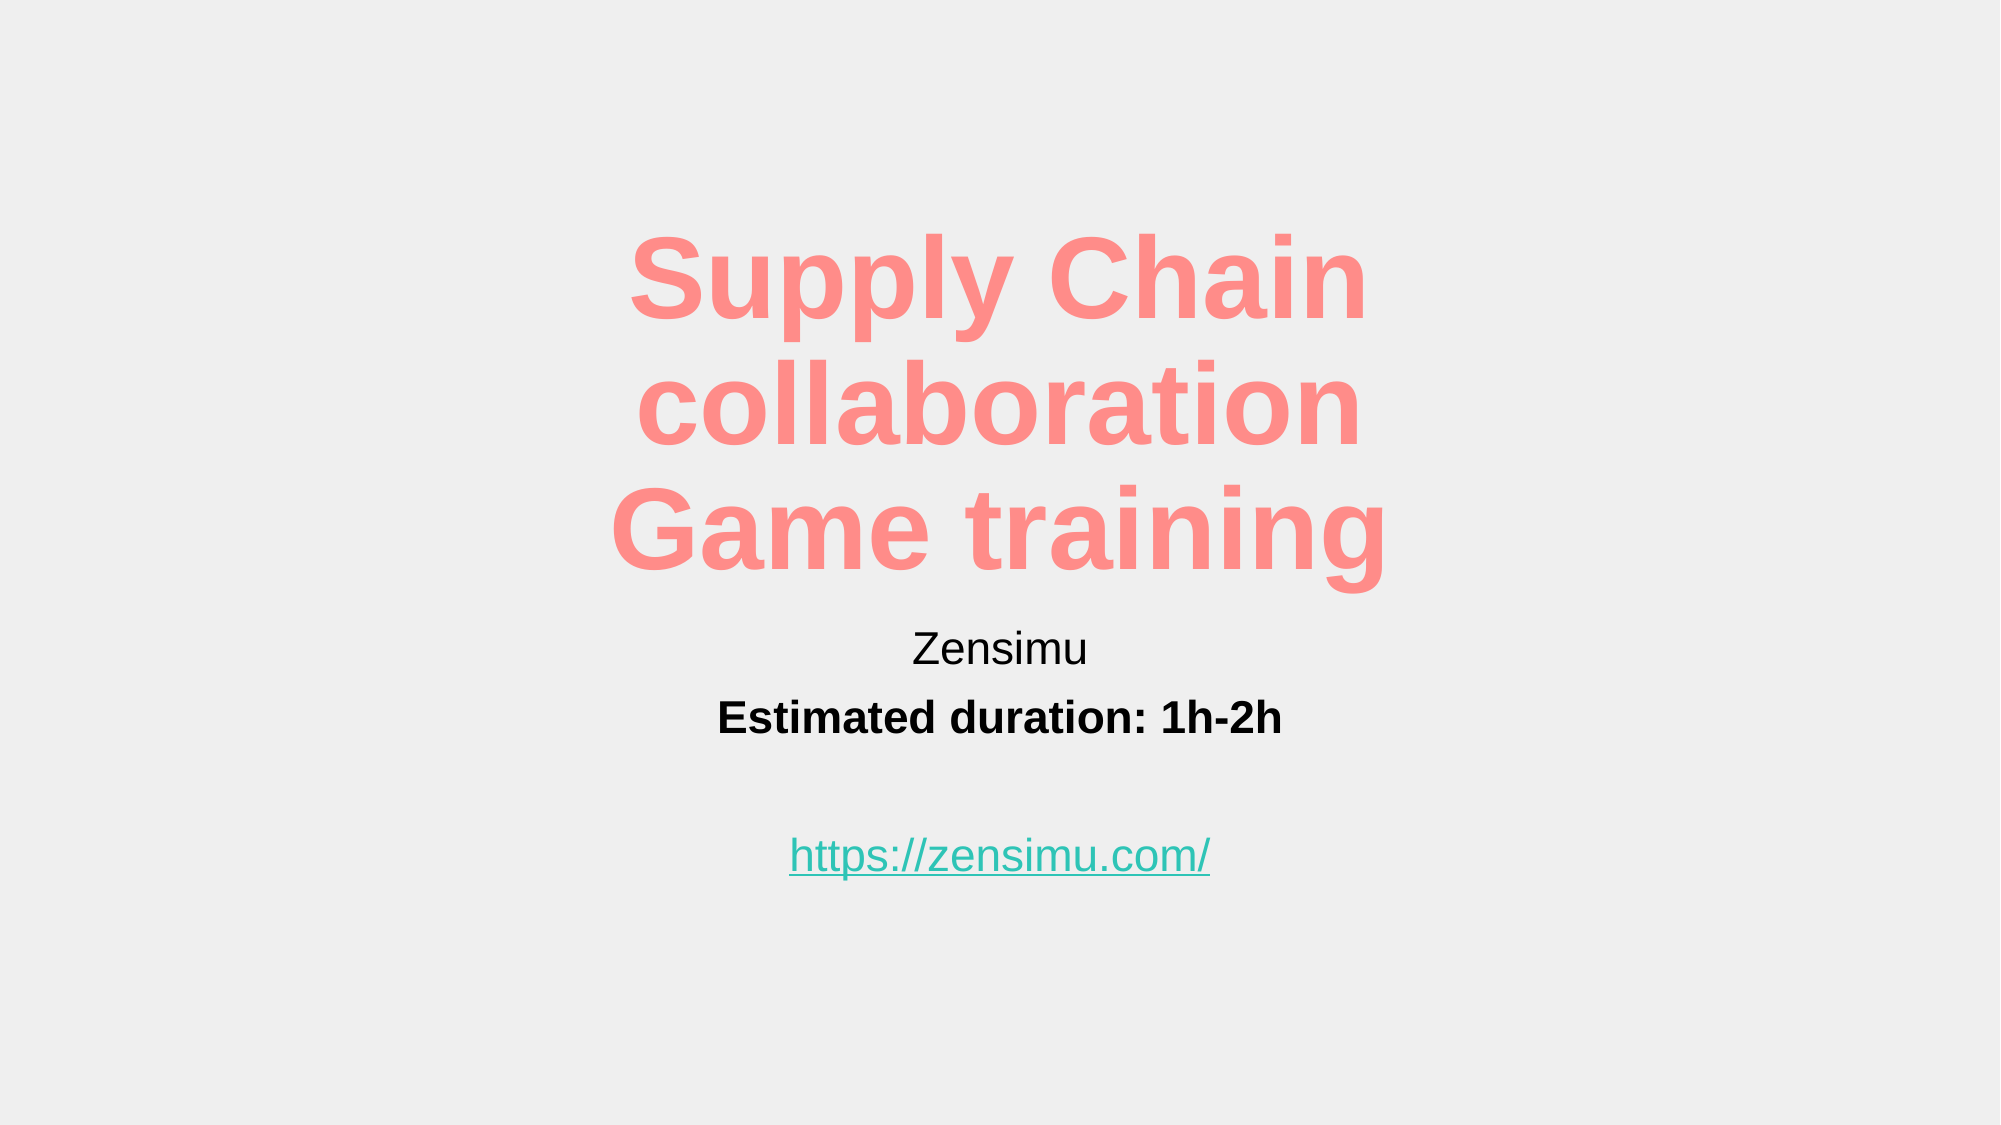

# Supply Chain collaboration Game training
Zensimu
Estimated duration: 1h-2h

https://zensimu.com/